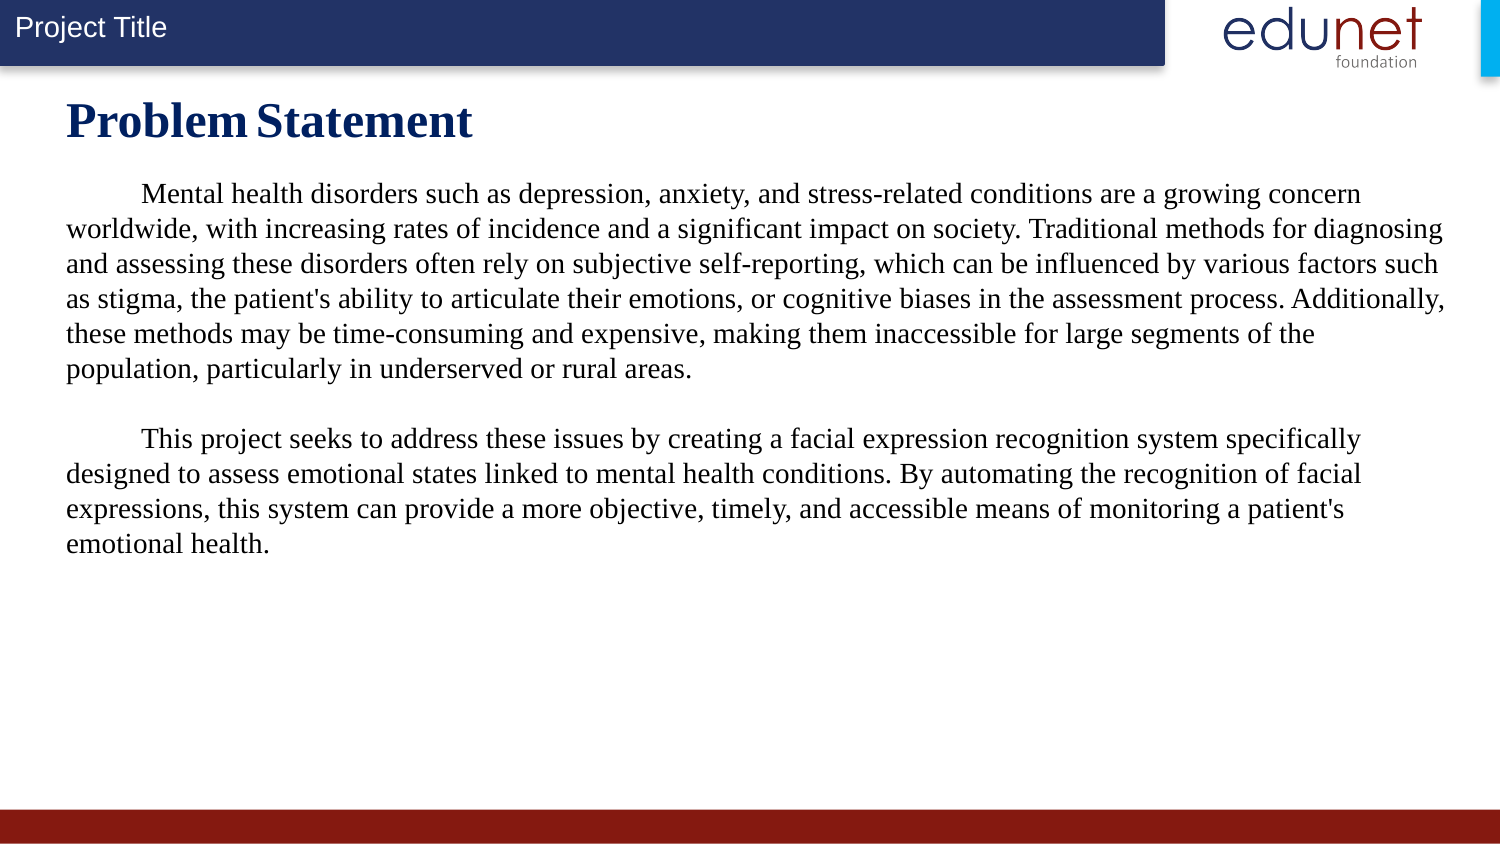

# Problem Statement
Mental health disorders such as depression, anxiety, and stress-related conditions are a growing concern worldwide, with increasing rates of incidence and a significant impact on society. Traditional methods for diagnosing and assessing these disorders often rely on subjective self-reporting, which can be influenced by various factors such as stigma, the patient's ability to articulate their emotions, or cognitive biases in the assessment process. Additionally, these methods may be time-consuming and expensive, making them inaccessible for large segments of the population, particularly in underserved or rural areas.

This project seeks to address these issues by creating a facial expression recognition system specifically designed to assess emotional states linked to mental health conditions. By automating the recognition of facial expressions, this system can provide a more objective, timely, and accessible means of monitoring a patient's emotional health.